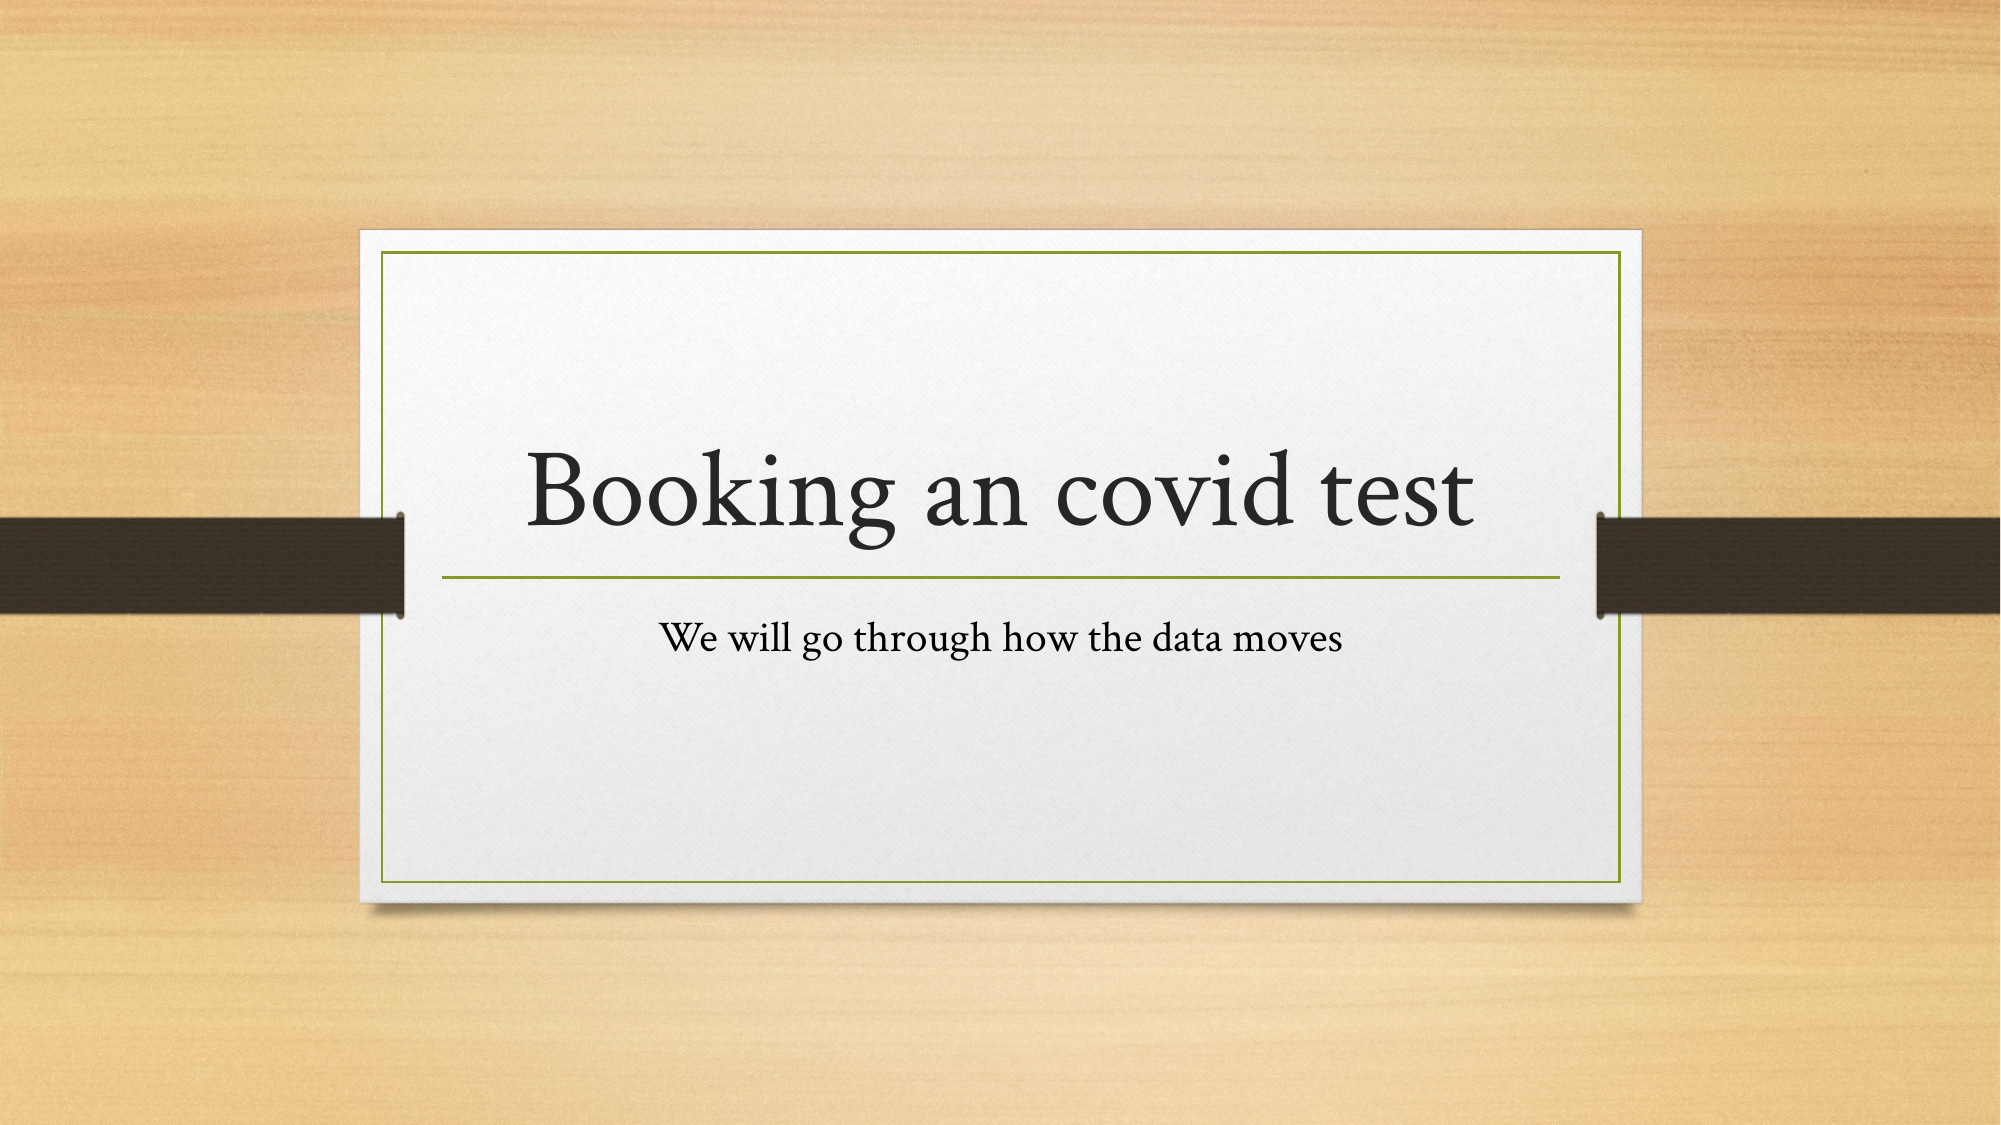

# Booking an covid test
We will go through how the data moves